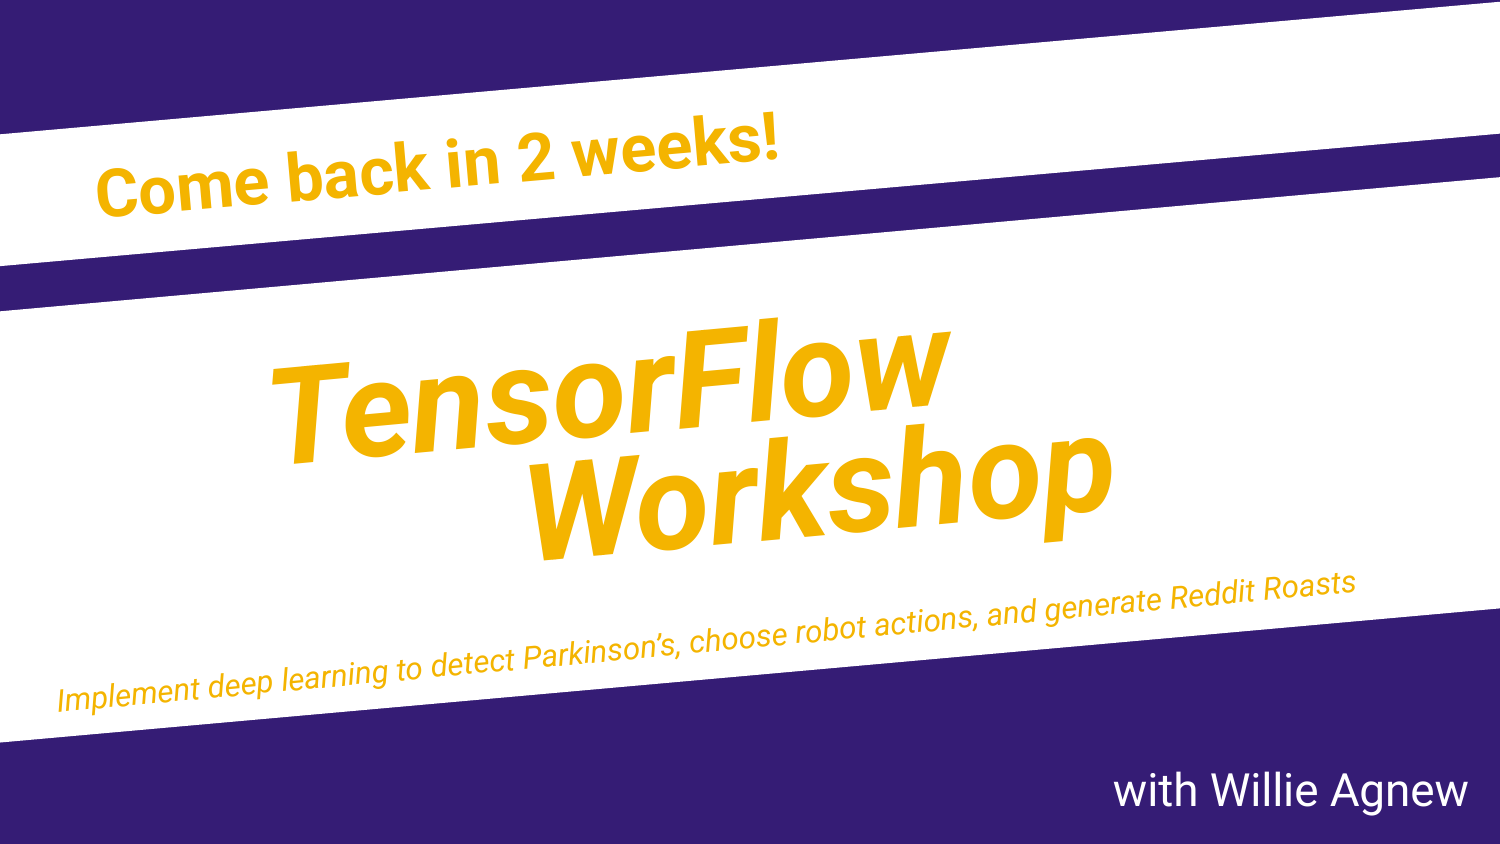

# Come back in 2 weeks!
TensorFlow

Workshop
Implement deep learning to detect Parkinson’s, choose robot actions, and generate Reddit Roasts
with Willie Agnew